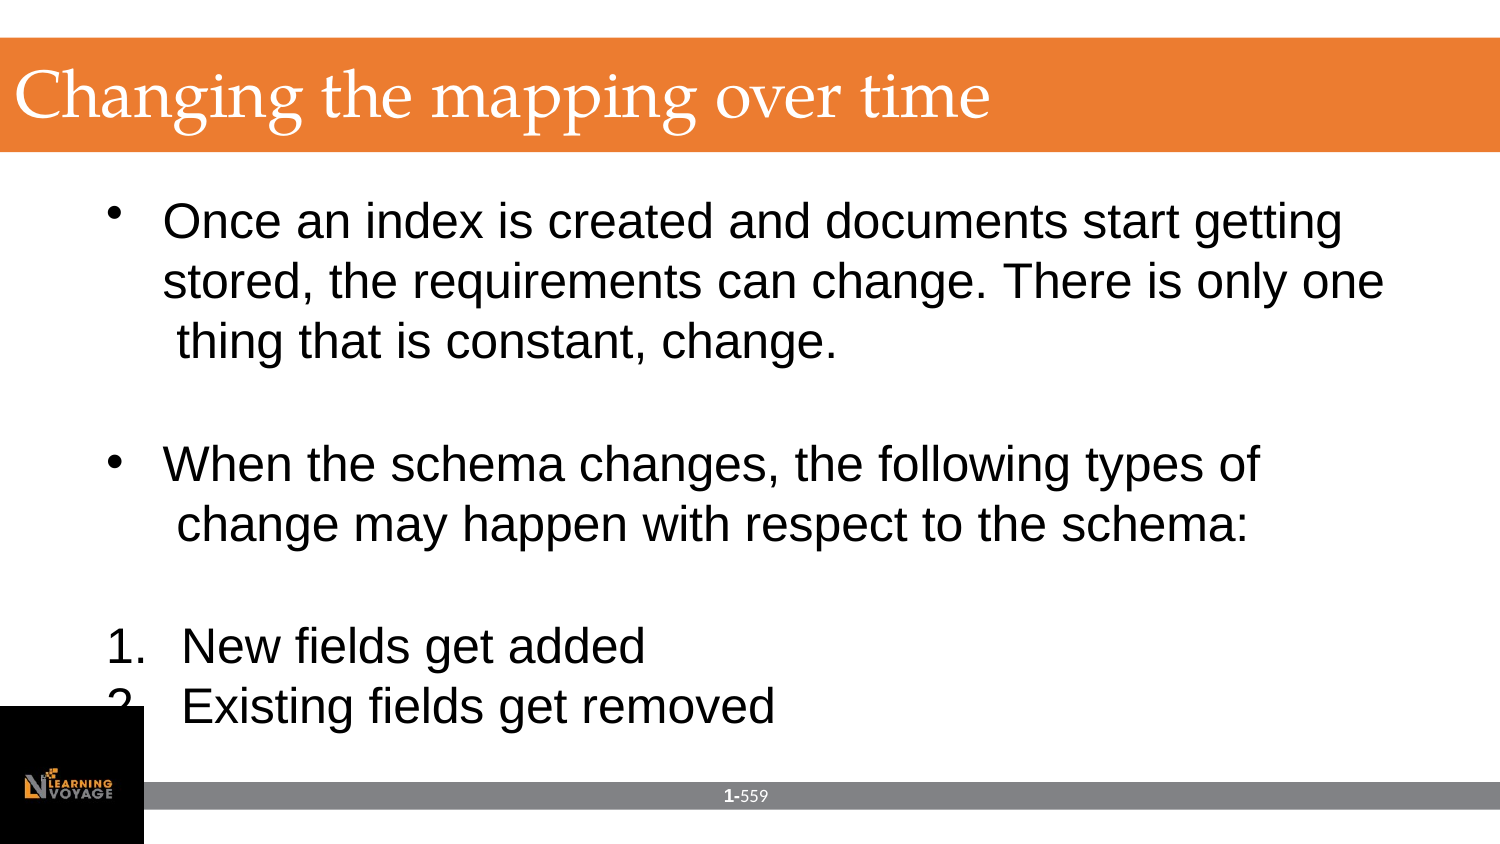

# Changing the mapping over time
Once an index is created and documents start getting  stored, the requirements can change. There is only one  thing that is constant, change.

When the schema changes, the following types of  change may happen with respect to the schema:

New fields get added
Existing fields get removed
1-559